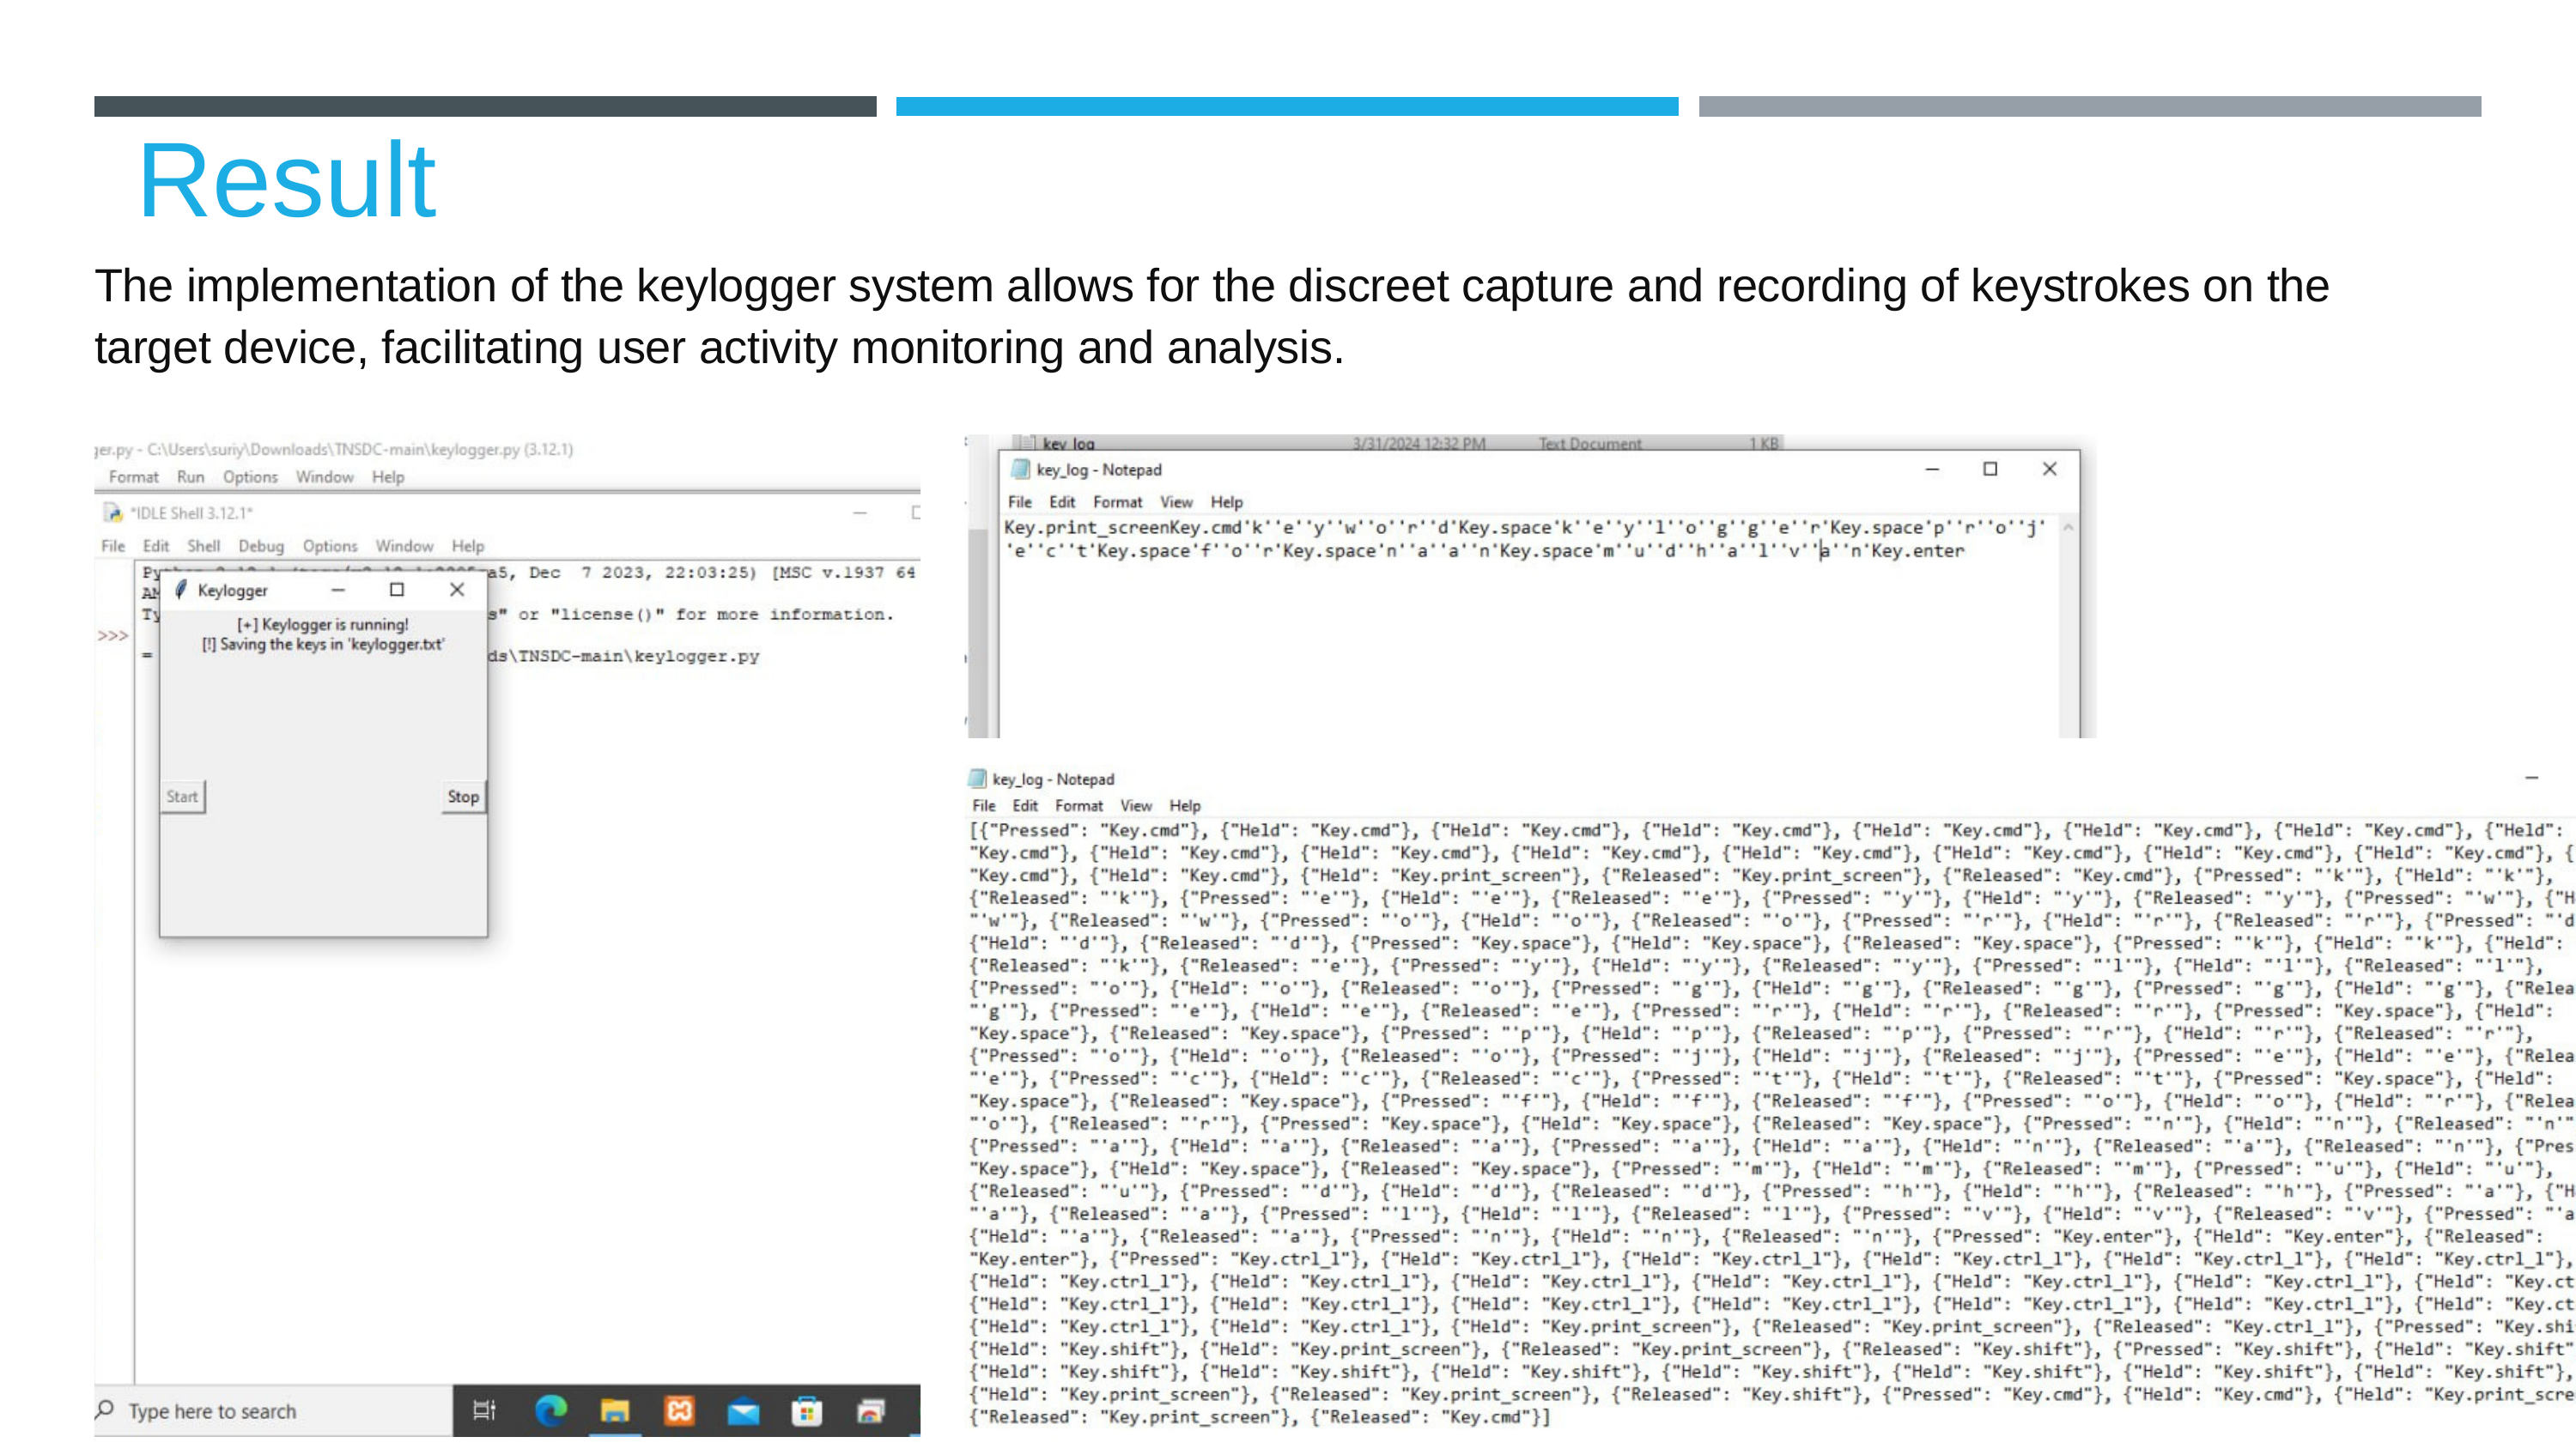

Result
The implementation of the keylogger system allows for the discreet capture and recording of keystrokes on the target device, facilitating user activity monitoring and analysis.